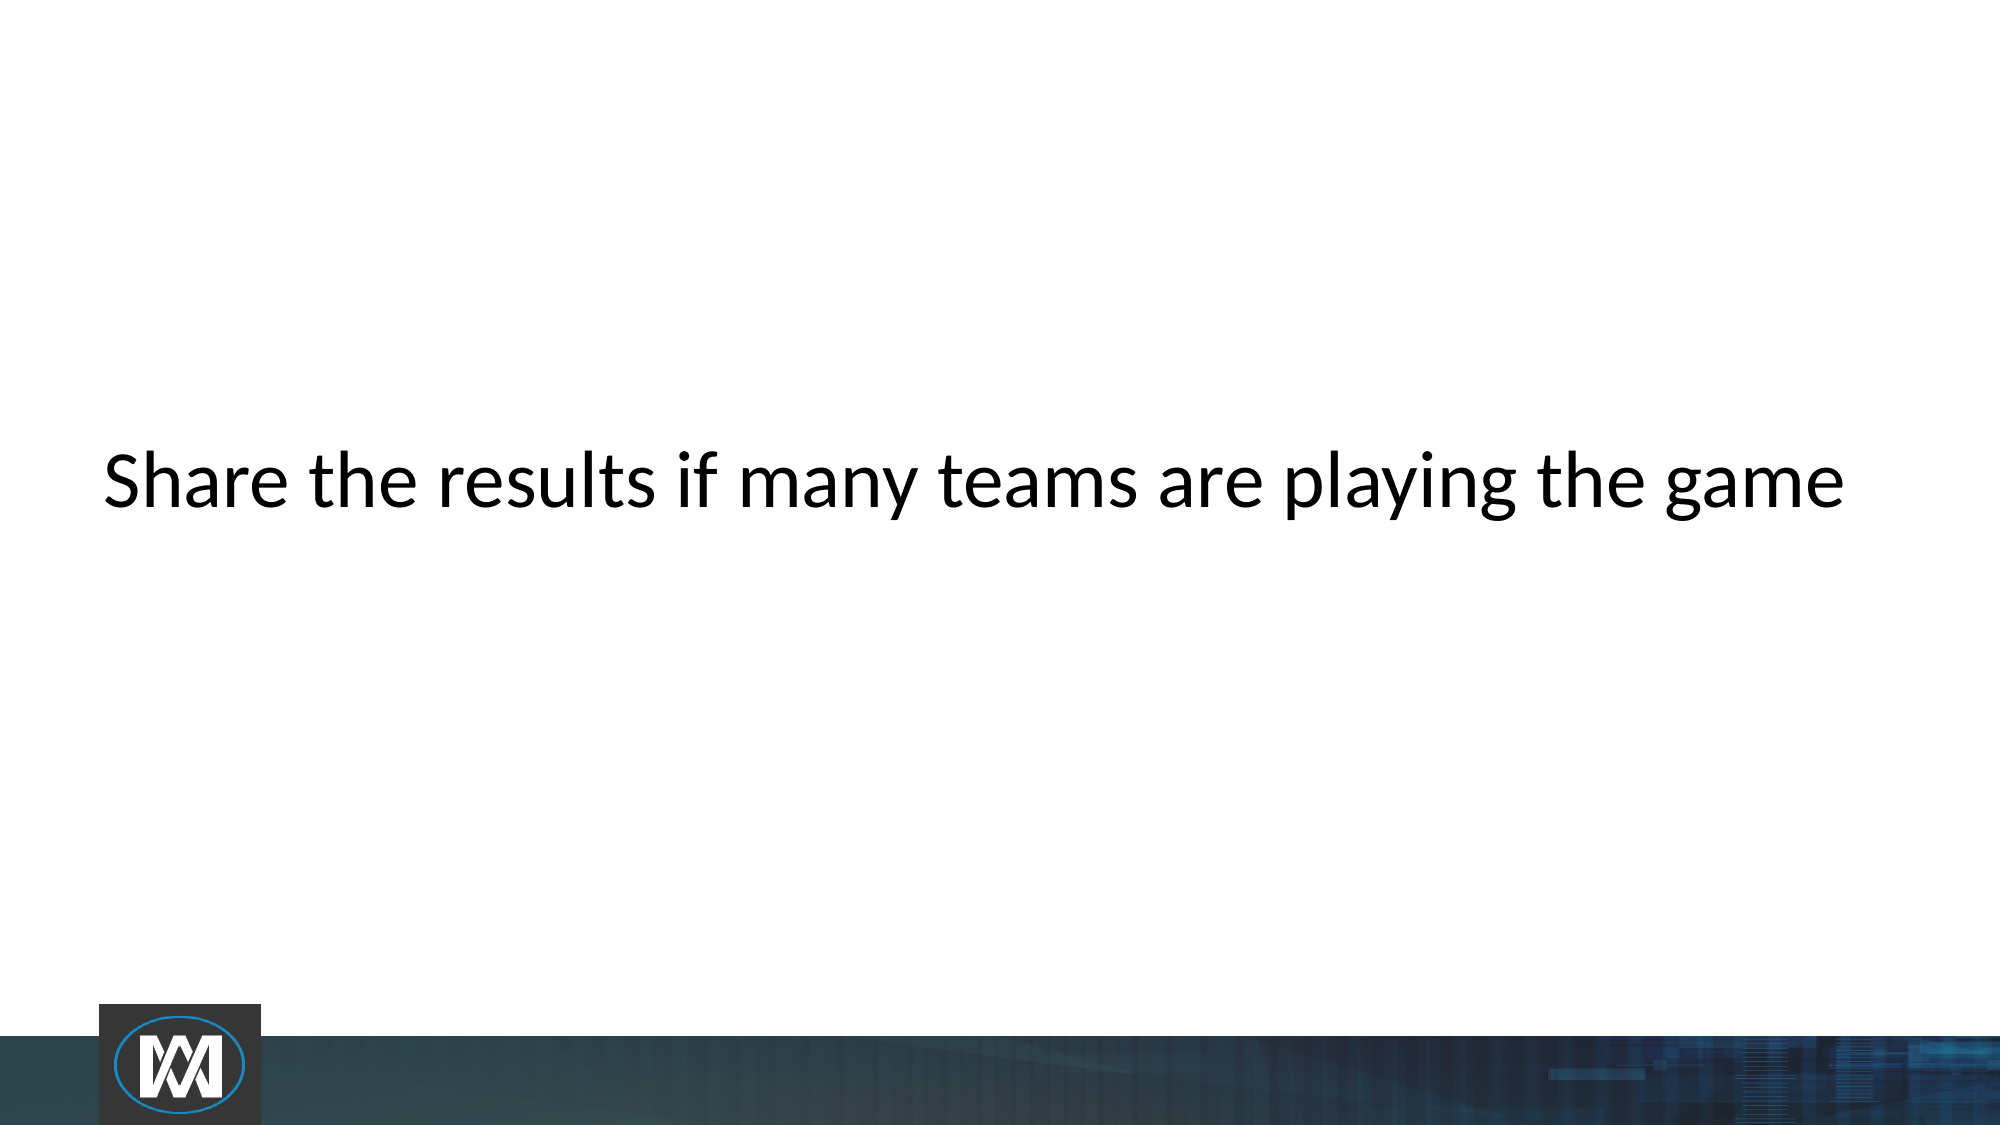

Share the results if many teams are playing the game